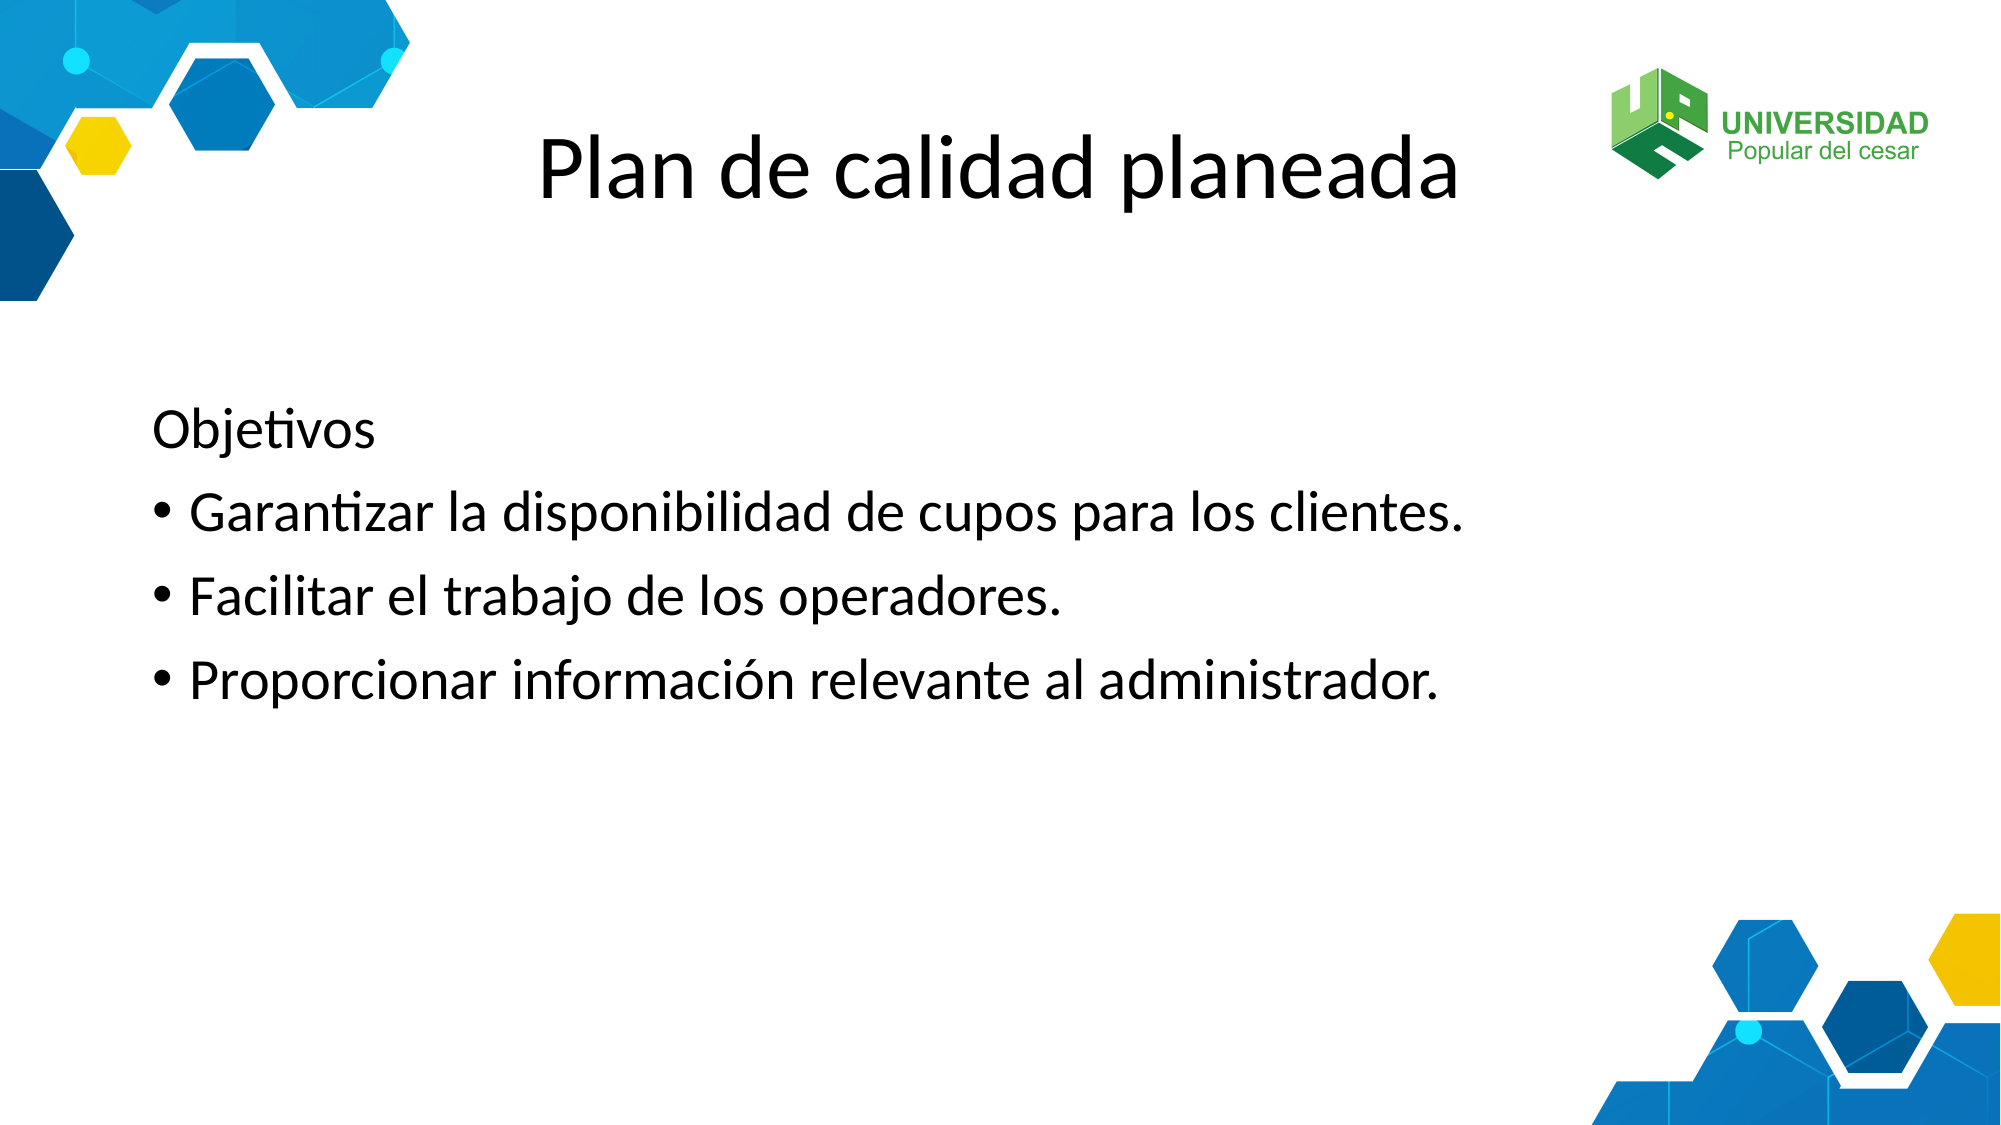

# Plan de calidad planeada

Objetivos
Garantizar la disponibilidad de cupos para los clientes.
Facilitar el trabajo de los operadores.
Proporcionar información relevante al administrador.